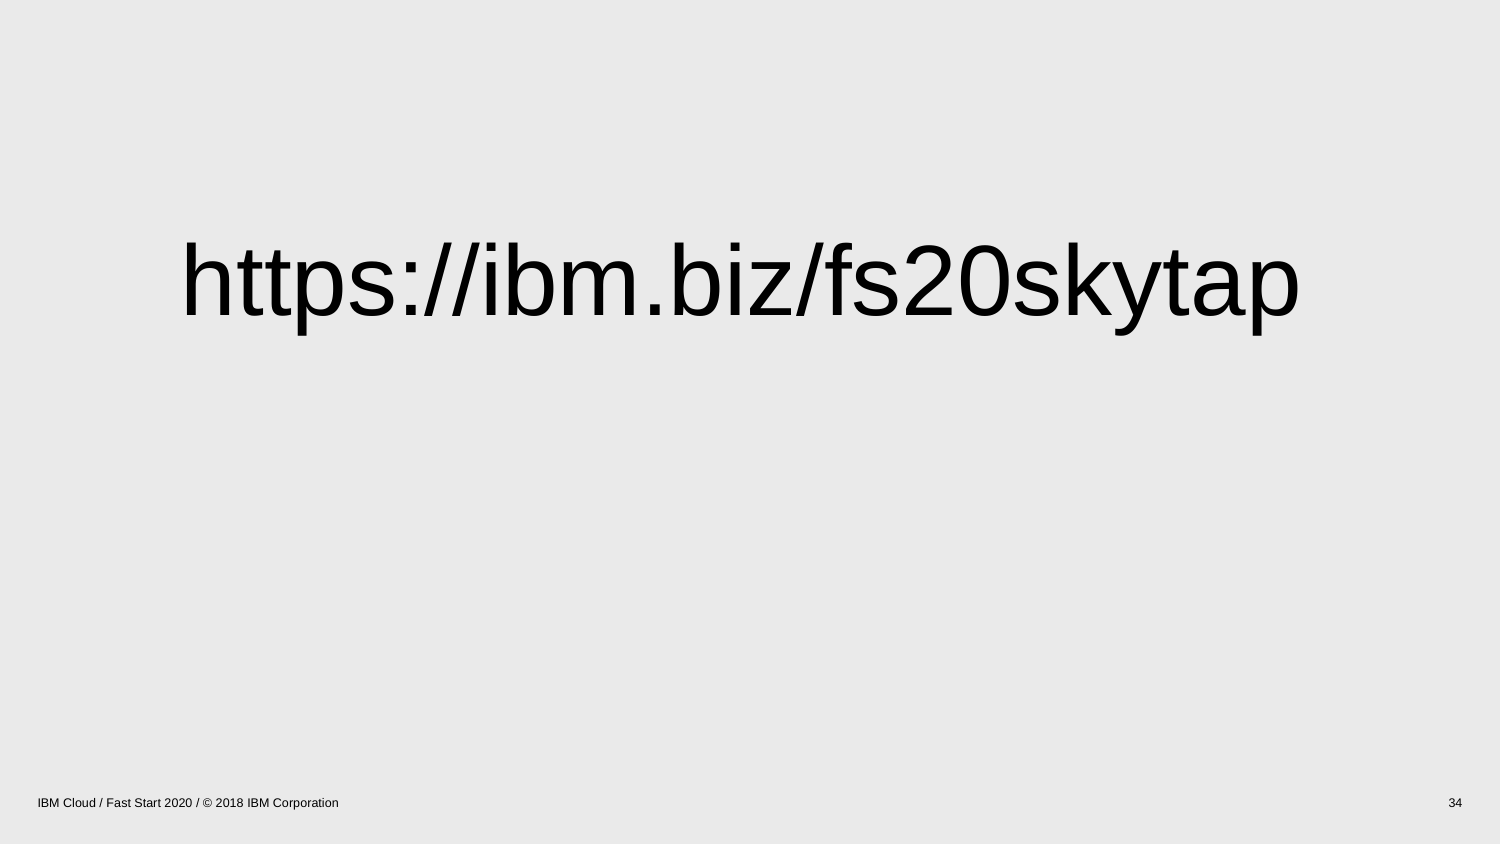

https://ibm.biz/fs20skytap
IBM Cloud / Fast Start 2020 / © 2018 IBM Corporation
34